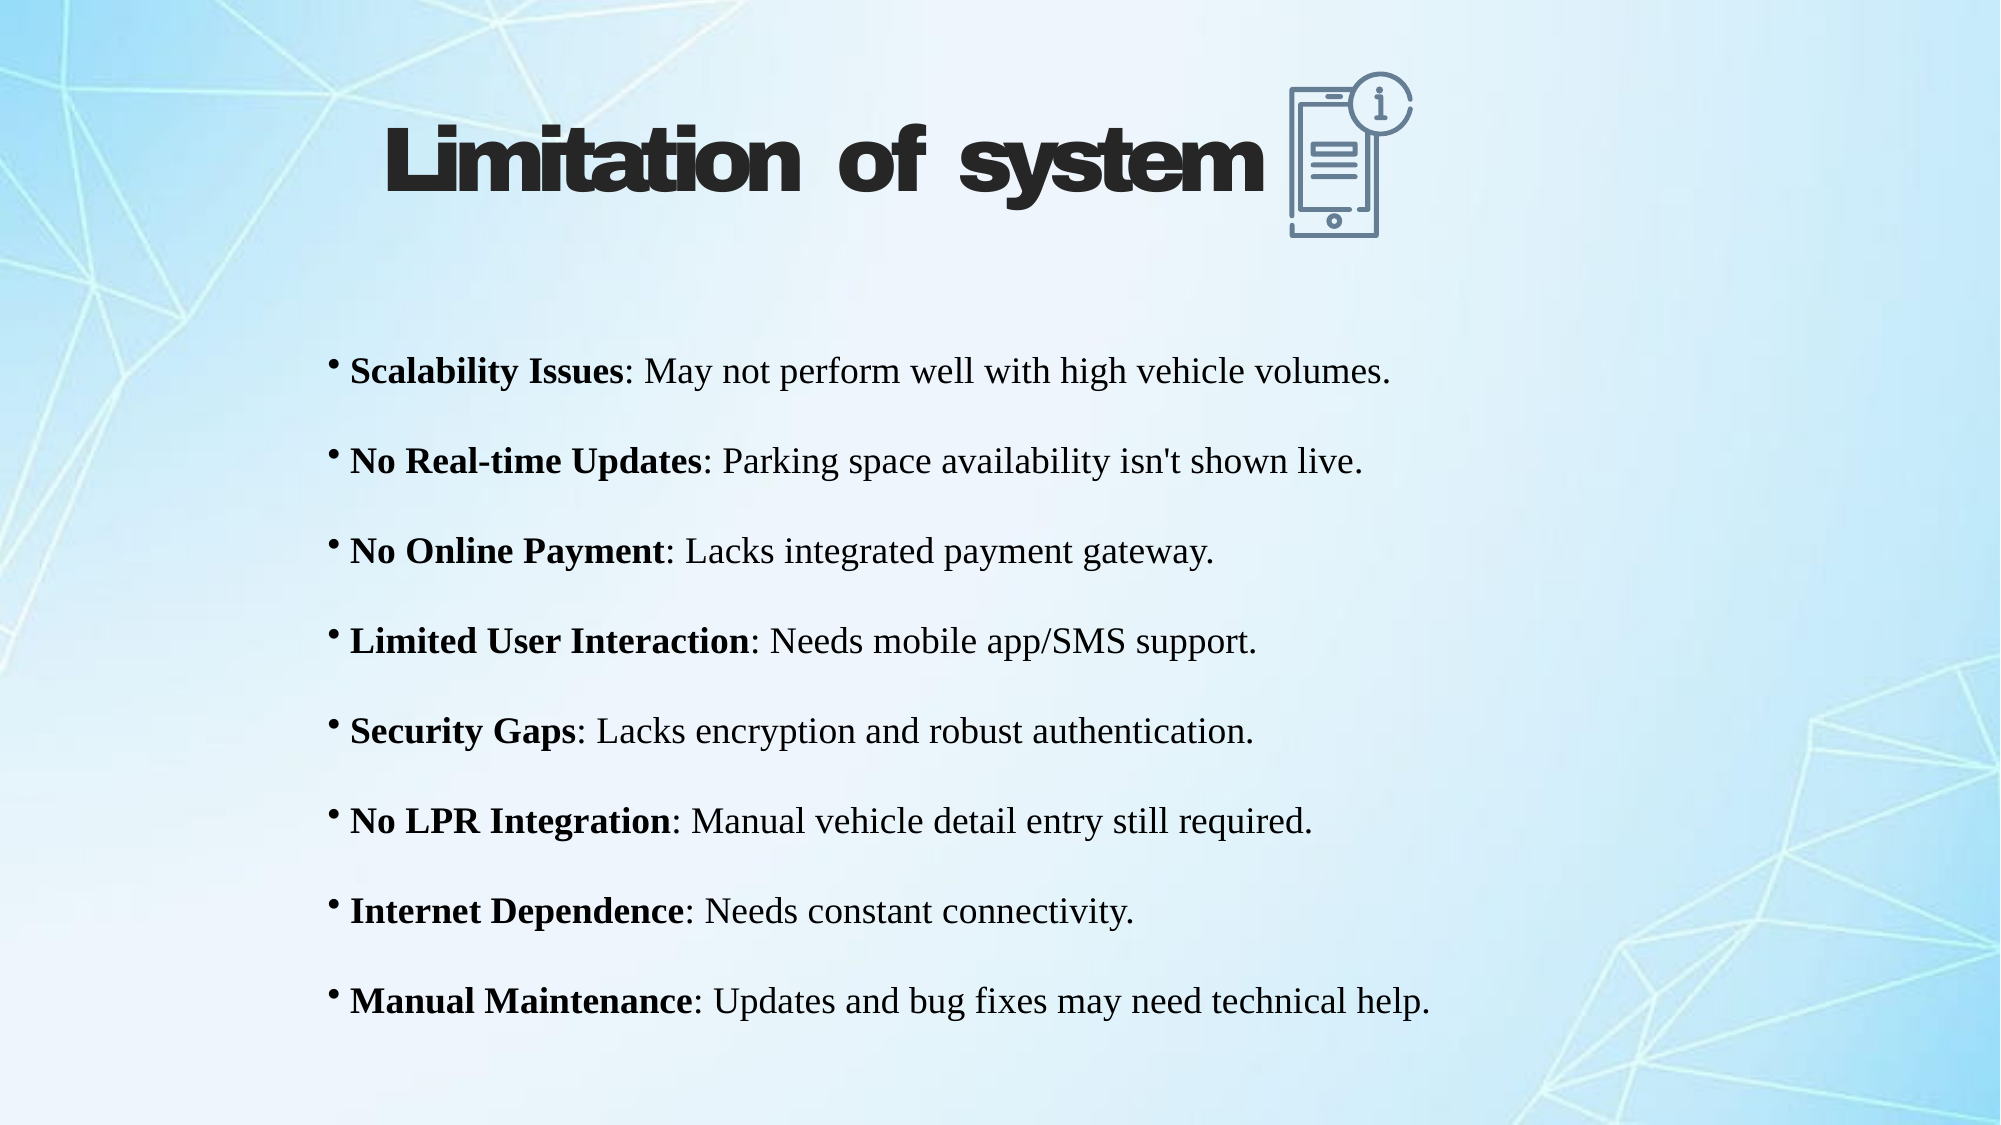

# Limitation of system
 Scalability Issues: May not perform well with high vehicle volumes.

 No Real-time Updates: Parking space availability isn't shown live.

 No Online Payment: Lacks integrated payment gateway.

 Limited User Interaction: Needs mobile app/SMS support.

 Security Gaps: Lacks encryption and robust authentication.

 No LPR Integration: Manual vehicle detail entry still required.

 Internet Dependence: Needs constant connectivity.

 Manual Maintenance: Updates and bug fixes may need technical help.